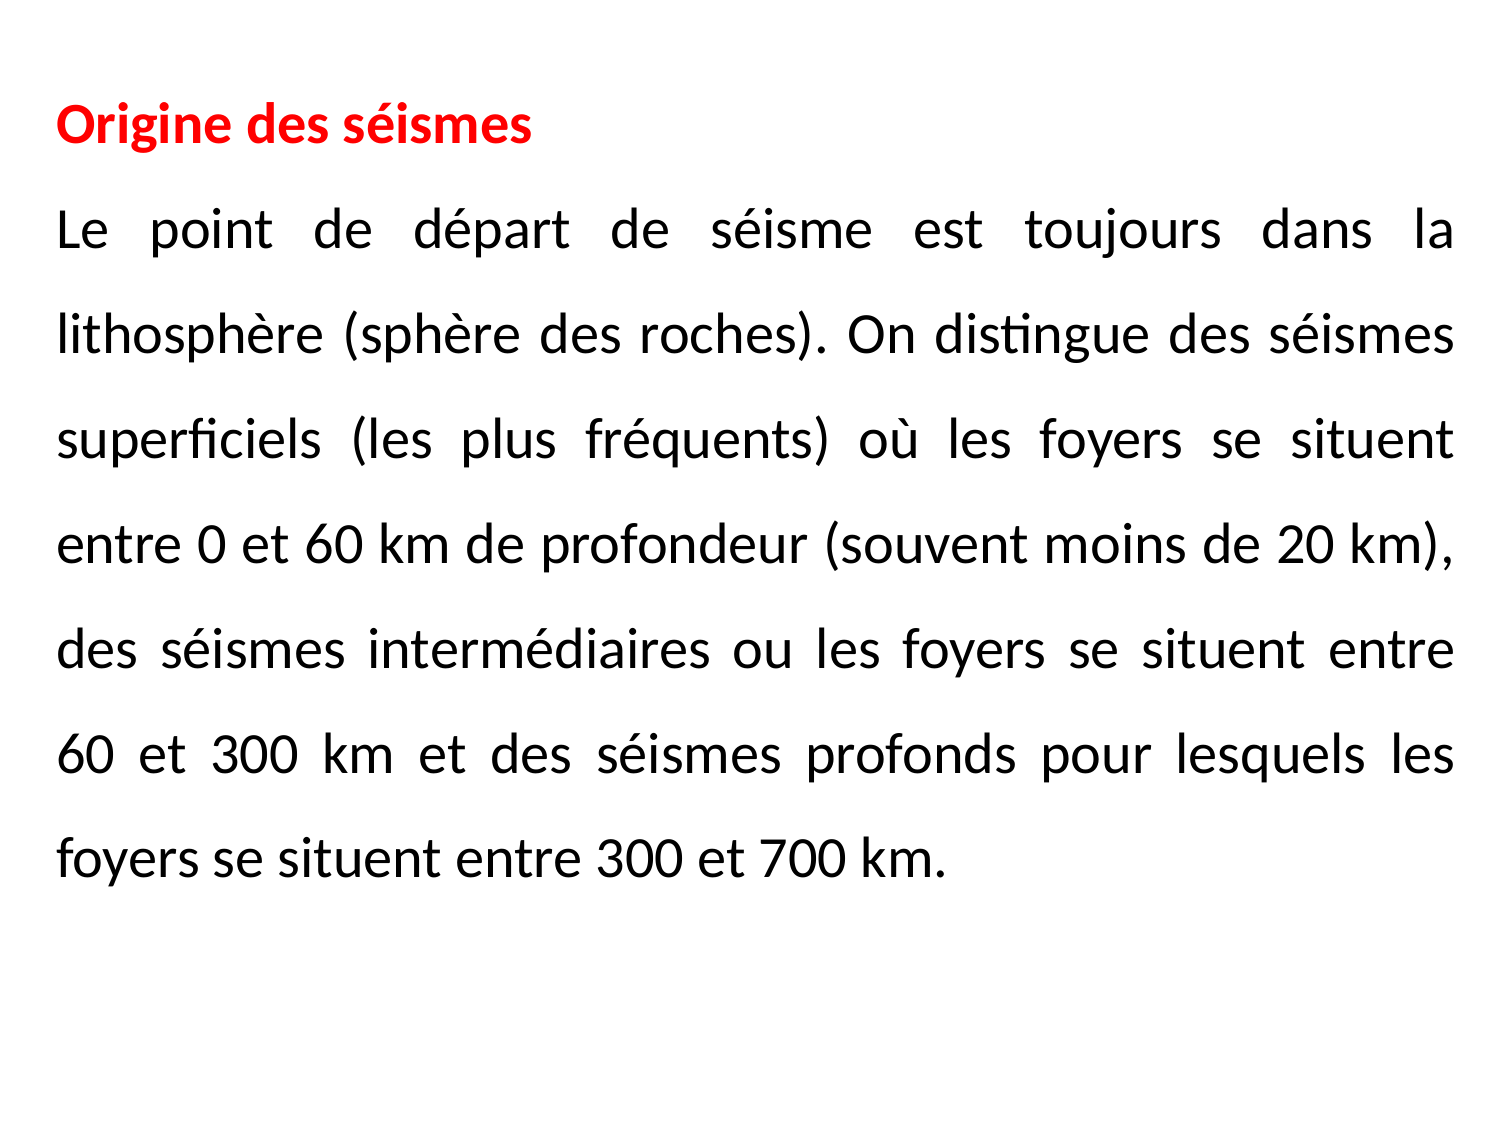

Origine des séismes
Le point de départ de séisme est toujours dans la lithosphère (sphère des roches). On distingue des séismes superficiels (les plus fréquents) où les foyers se situent entre 0 et 60 km de profondeur (souvent moins de 20 km), des séismes intermédiaires ou les foyers se situent entre 60 et 300 km et des séismes profonds pour lesquels les foyers se situent entre 300 et 700 km.